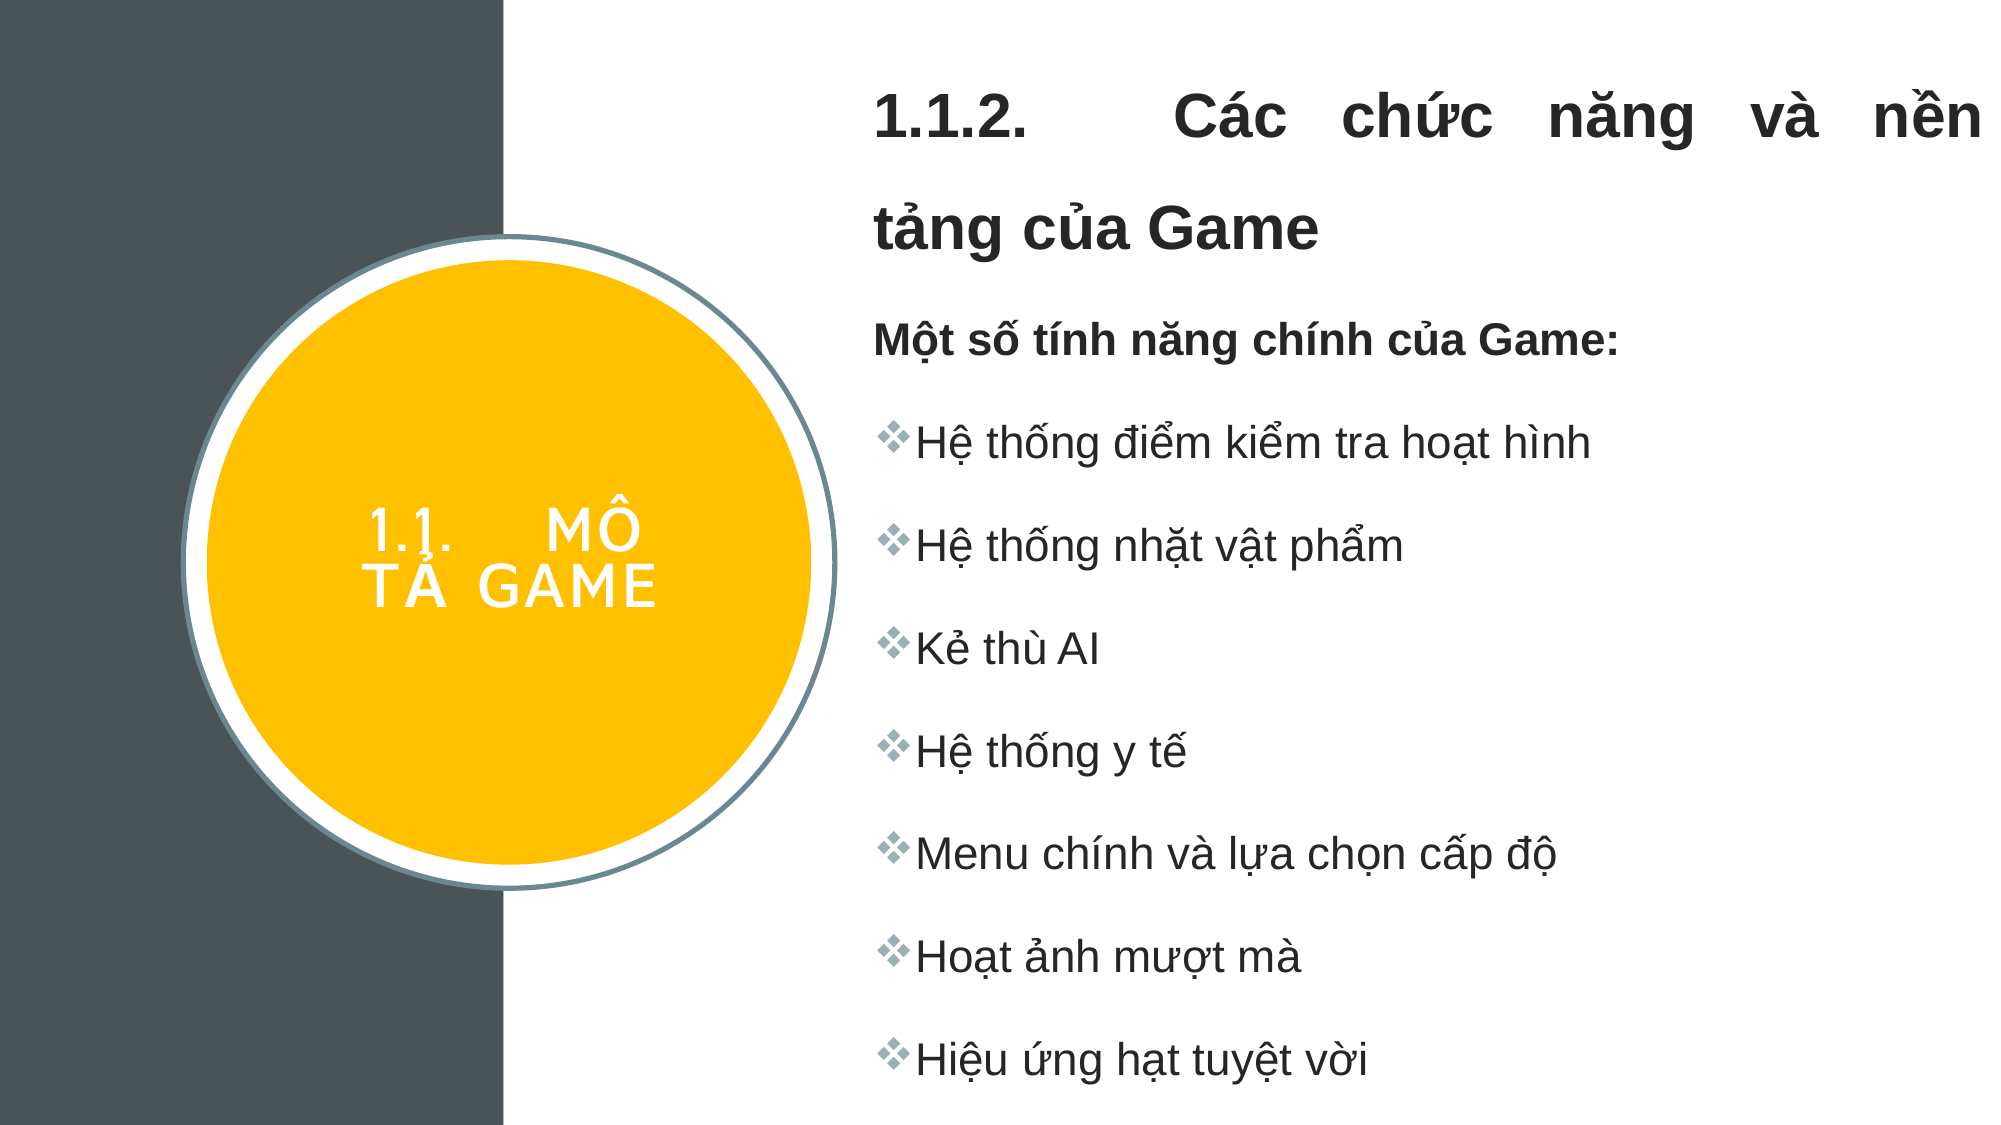

1.1.2.	Các chức năng và nền tảng của Game
Một số tính năng chính của Game:
Hệ thống điểm kiểm tra hoạt hình
Hệ thống nhặt vật phẩm
Kẻ thù AI
Hệ thống y tế
Menu chính và lựa chọn cấp độ
Hoạt ảnh mượt mà
Hiệu ứng hạt tuyệt vời

1.1.	 Mô tả game